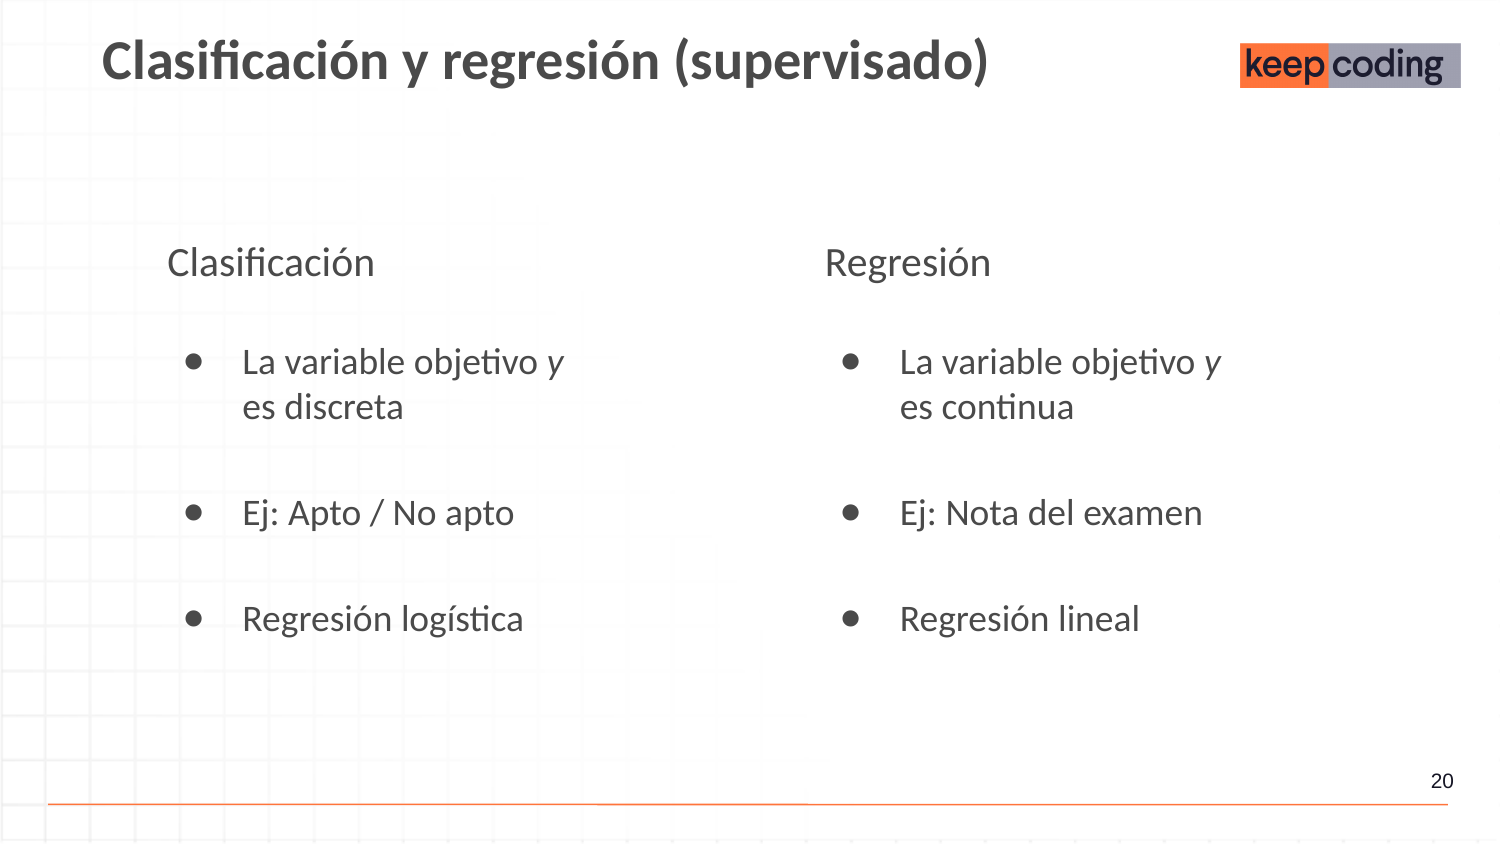

Clasificación y regresión (supervisado)
Clasificación

La variable objetivo y es discreta

Ej: Apto / No apto

Regresión logística
Regresión

La variable objetivo y es continua

Ej: Nota del examen

Regresión lineal
20